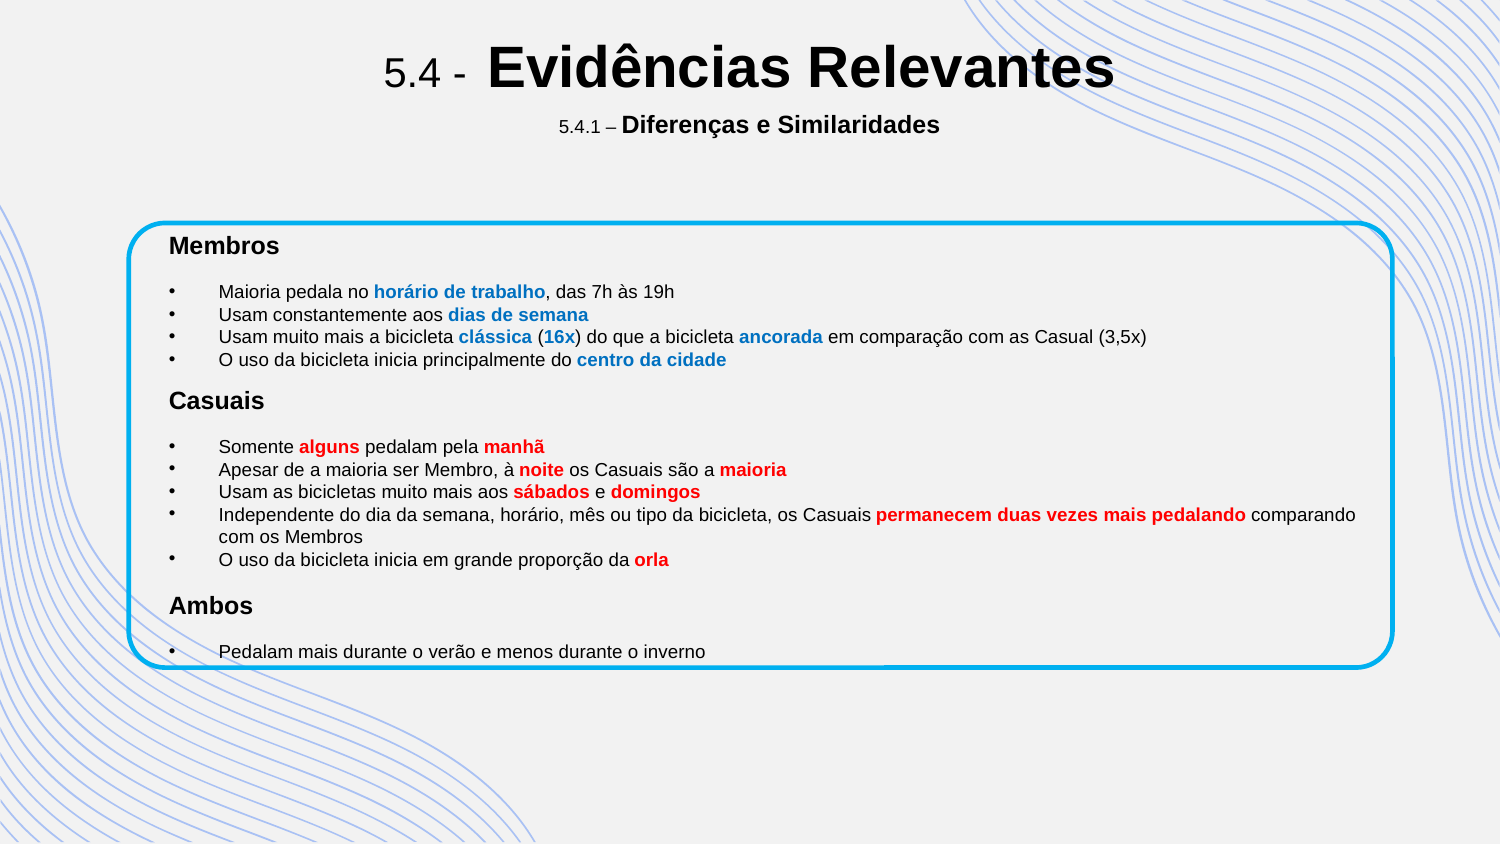

# 5.4 - Evidências Relevantes
5.4.1 – Diferenças e Similaridades
Membros

Maioria pedala no horário de trabalho, das 7h às 19h
Usam constantemente aos dias de semana
Usam muito mais a bicicleta clássica (16x) do que a bicicleta ancorada em comparação com as Casual (3,5x)
O uso da bicicleta inicia principalmente do centro da cidade

Casuais

Somente alguns pedalam pela manhã
Apesar de a maioria ser Membro, à noite os Casuais são a maioria
Usam as bicicletas muito mais aos sábados e domingos
Independente do dia da semana, horário, mês ou tipo da bicicleta, os Casuais permanecem duas vezes mais pedalando comparando com os Membros
O uso da bicicleta inicia em grande proporção da orla

Ambos

Pedalam mais durante o verão e menos durante o inverno